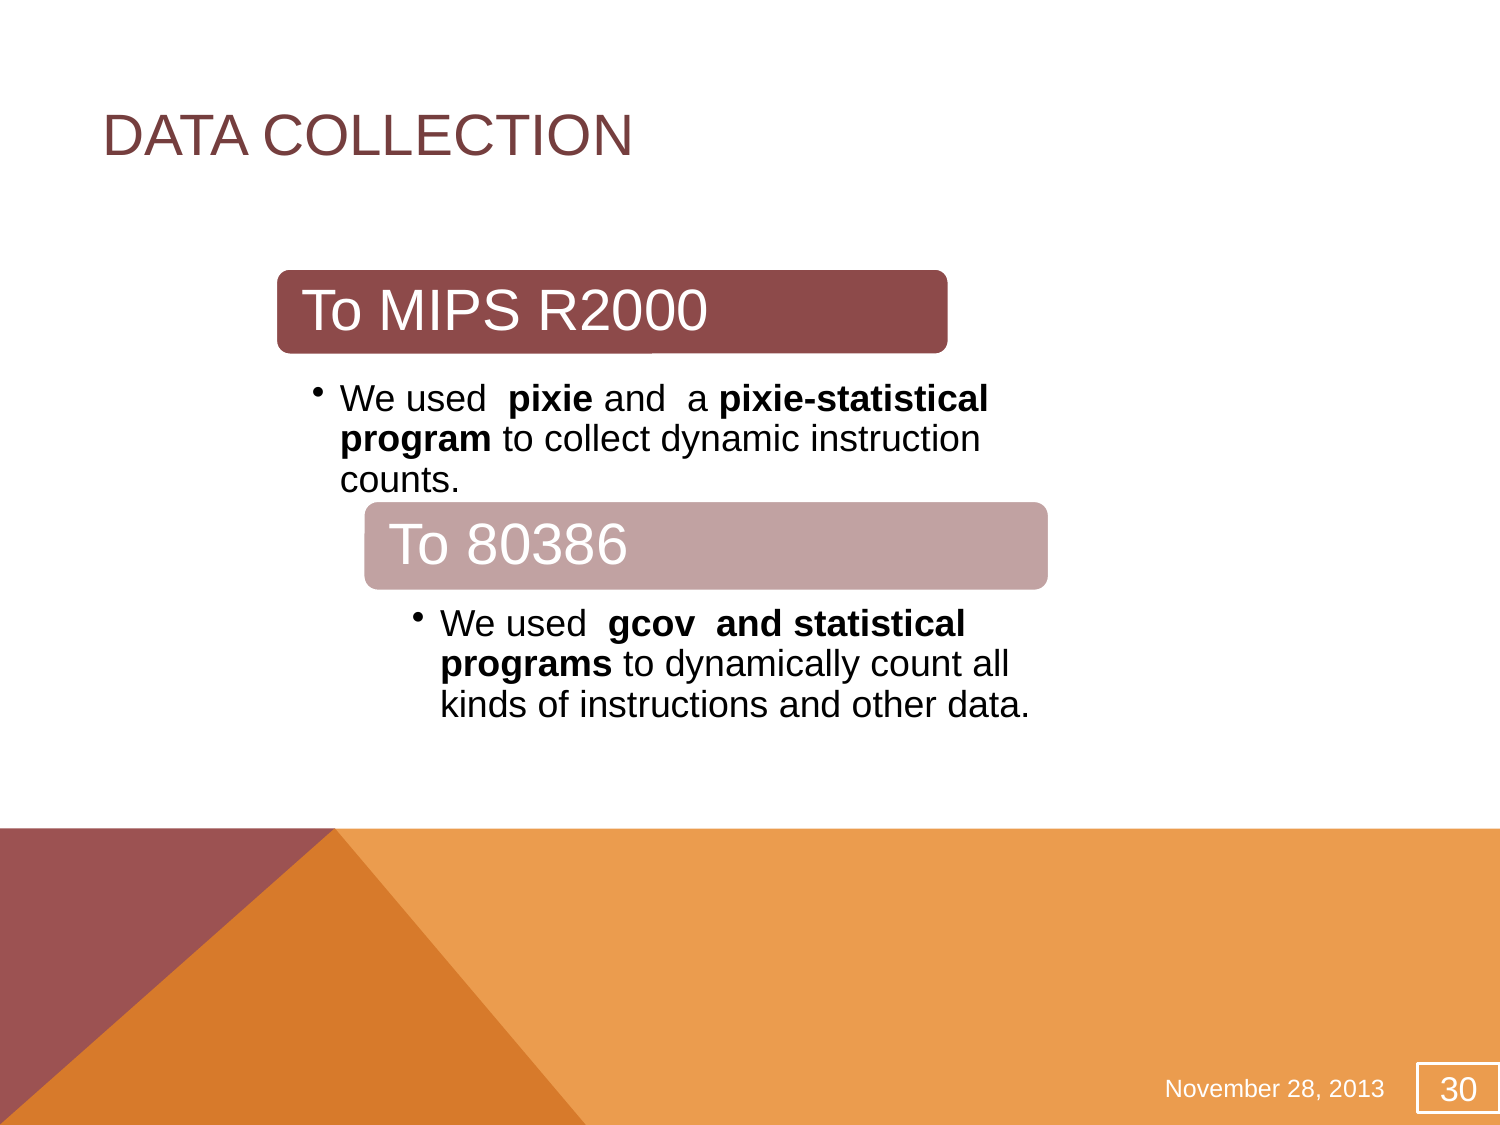

# Data Collection
To MIPS R2000
We used  pixie and  a pixie-statistical program to collect dynamic instruction counts.
To 80386
We used  gcov  and statistical programs to dynamically count all kinds of instructions and other data.
November 28, 2013
30